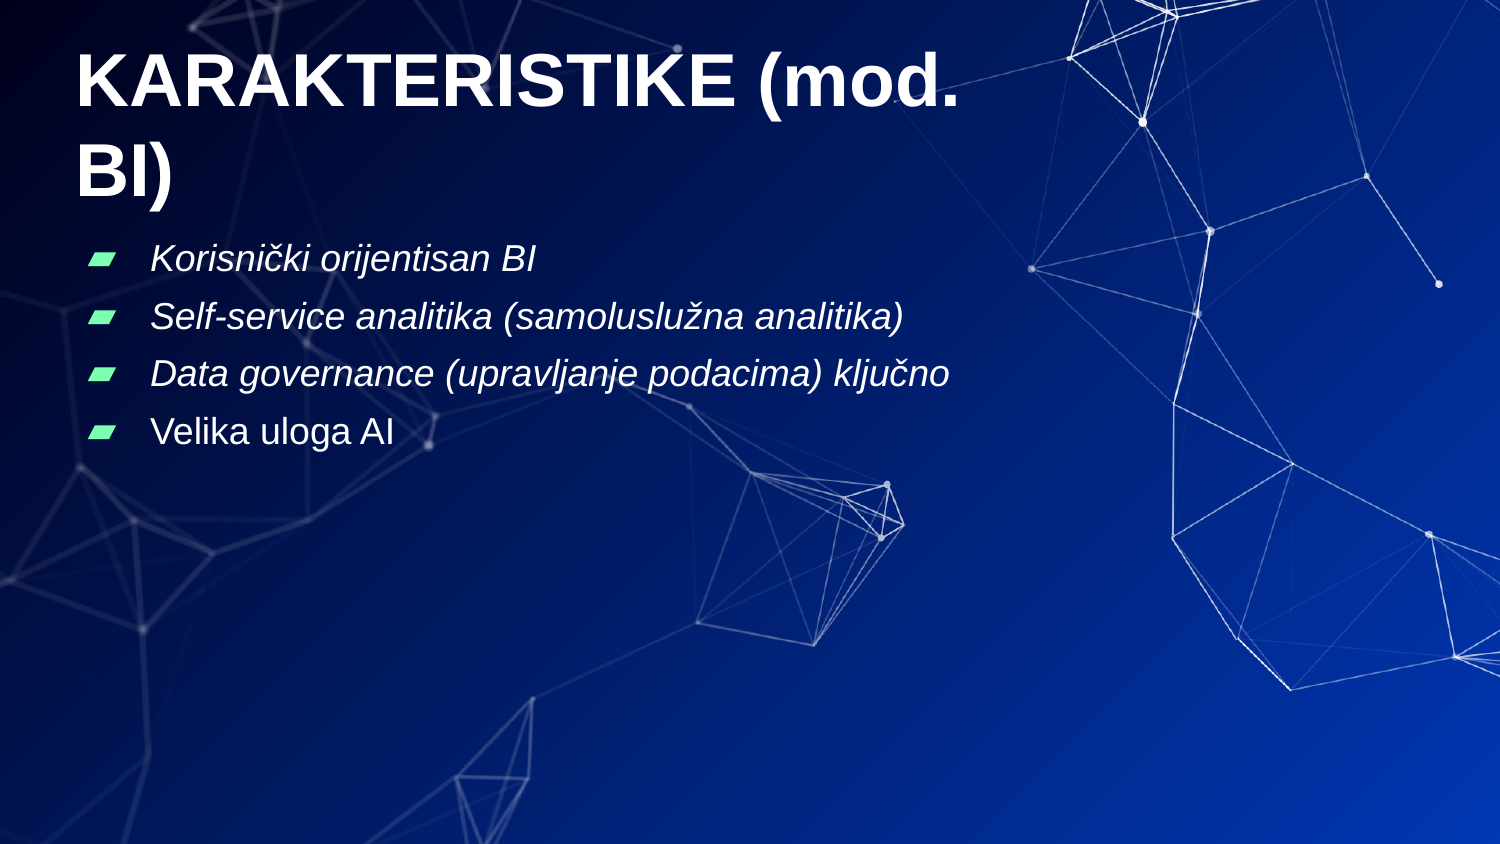

# KARAKTERISTIKE (mod. BI)
Korisnički orijentisan BI
Self-service analitika (samoluslužna analitika)
Data governance (upravljanje podacima) ključno
Velika uloga AI

15